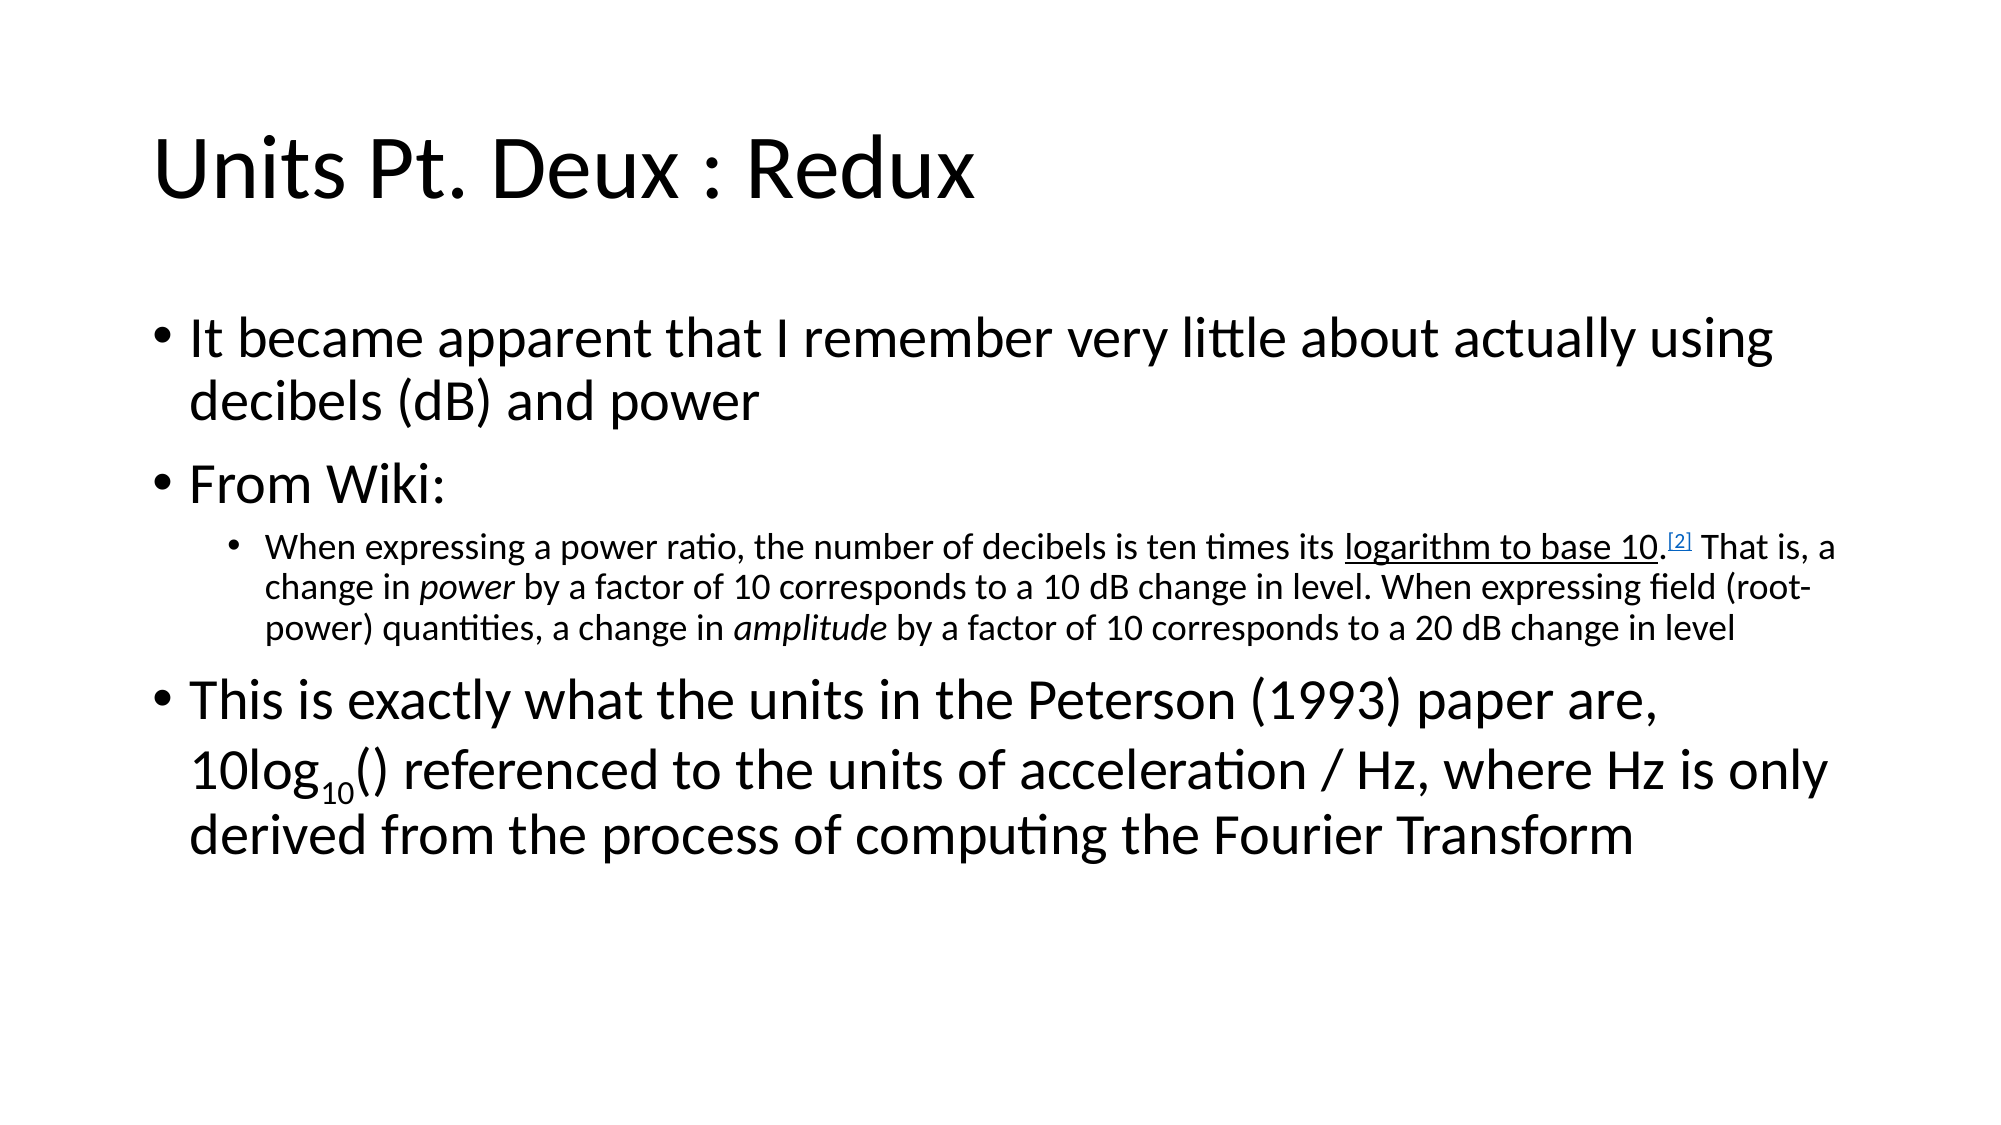

# Units Pt. Deux : Redux
It became apparent that I remember very little about actually using decibels (dB) and power
From Wiki:
When expressing a power ratio, the number of decibels is ten times its logarithm to base 10.[2] That is, a change in power by a factor of 10 corresponds to a 10 dB change in level. When expressing field (root-power) quantities, a change in amplitude by a factor of 10 corresponds to a 20 dB change in level
This is exactly what the units in the Peterson (1993) paper are, 10log10() referenced to the units of acceleration / Hz, where Hz is only derived from the process of computing the Fourier Transform